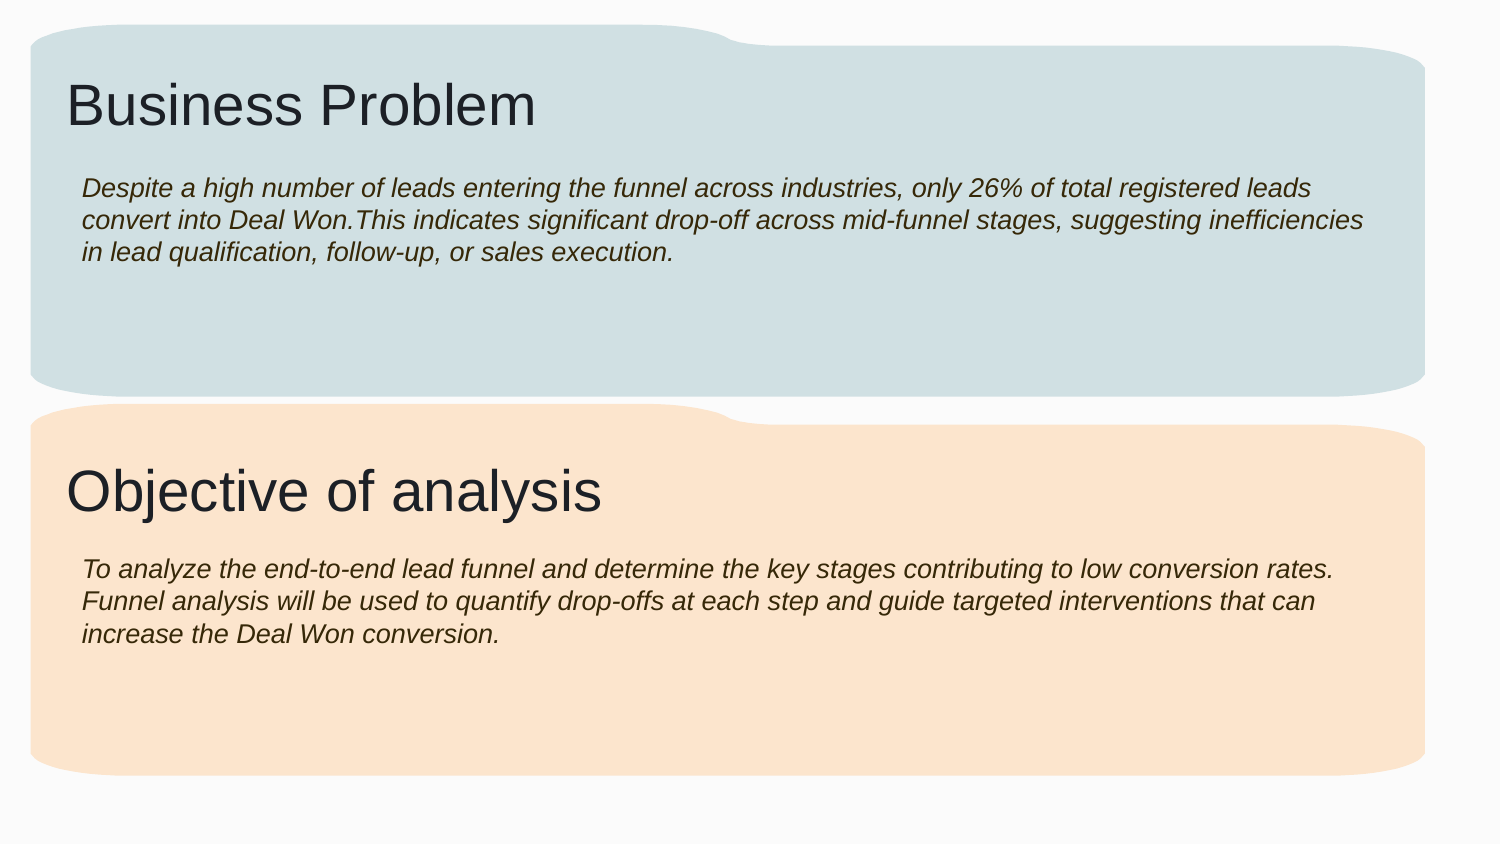

# Business Problem
Despite a high number of leads entering the funnel across industries, only 26% of total registered leads convert into Deal Won.This indicates significant drop-off across mid-funnel stages, suggesting inefficiencies in lead qualification, follow-up, or sales execution.

Objective of analysis
To analyze the end-to-end lead funnel and determine the key stages contributing to low conversion rates. Funnel analysis will be used to quantify drop-offs at each step and guide targeted interventions that can increase the Deal Won conversion.